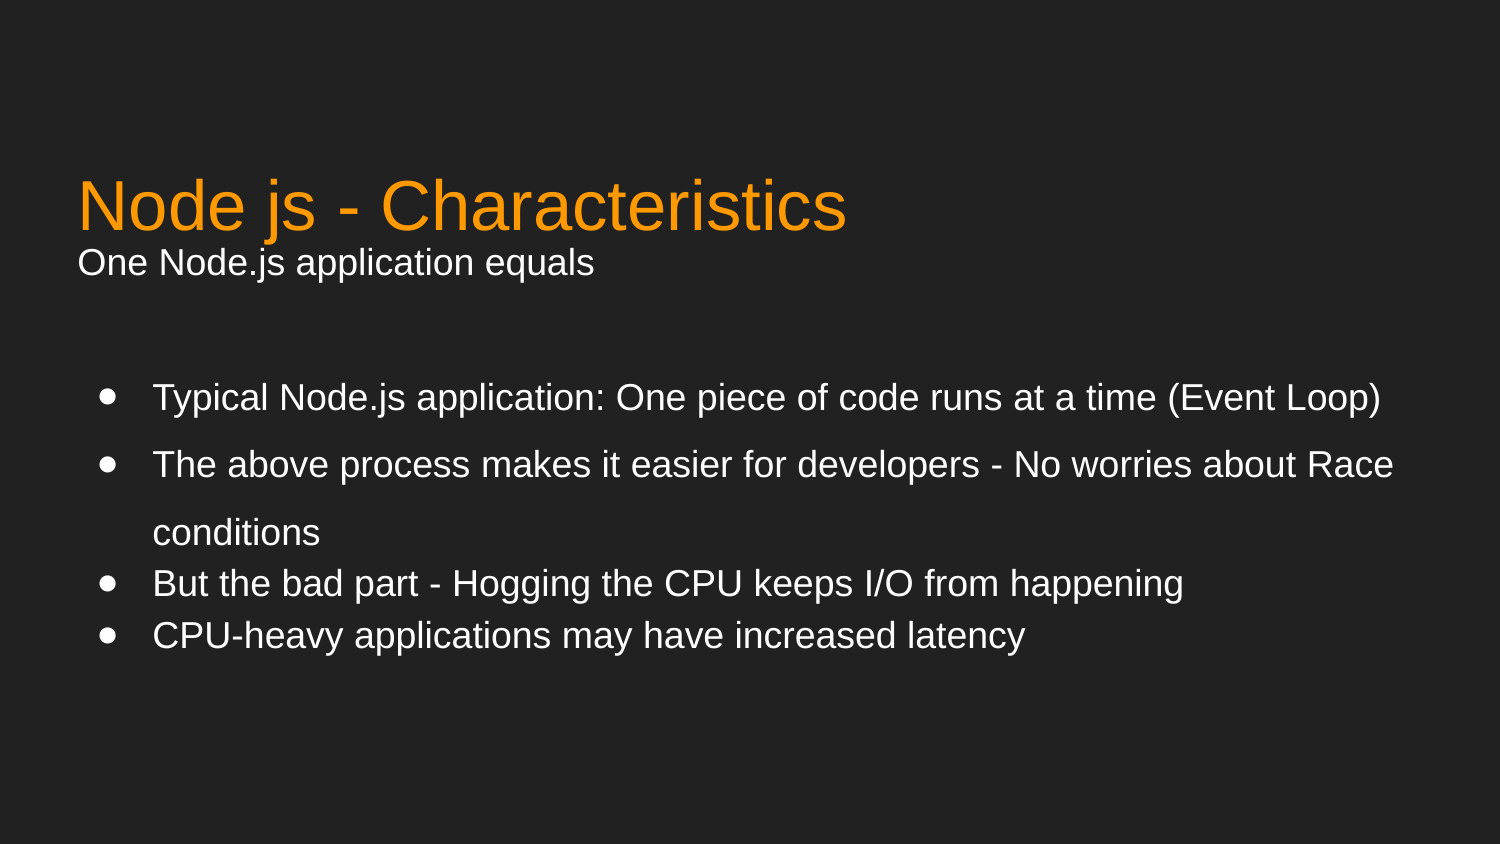

Node js - Characteristics
One Node.js application equals

Typical Node.js application: One piece of code runs at a time (Event Loop)
The above process makes it easier for developers - No worries about Race conditions
But the bad part - Hogging the CPU keeps I/O from happening
CPU-heavy applications may have increased latency